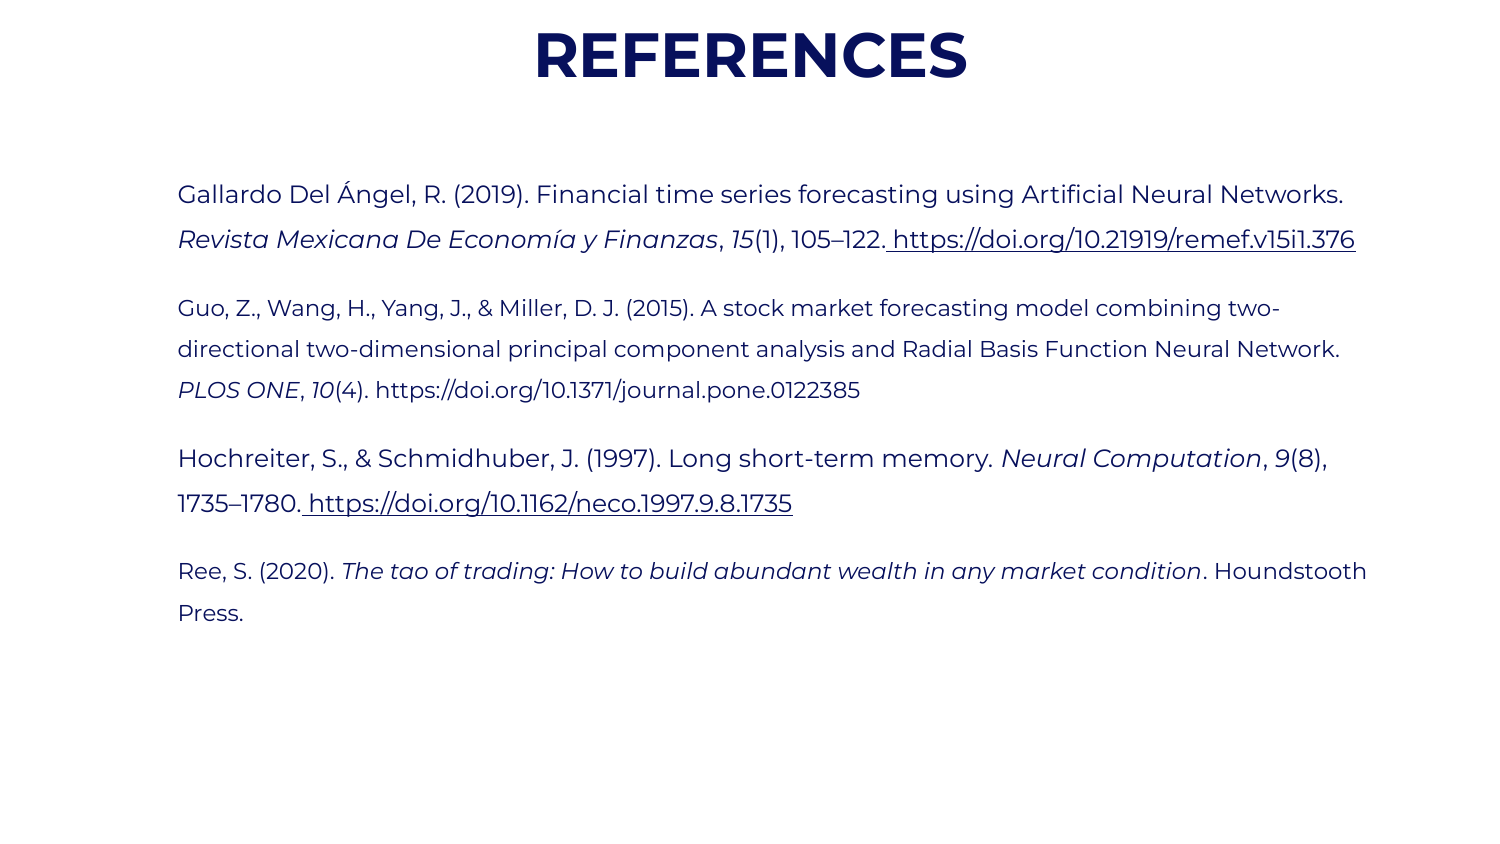

# REFERENCES
Gallardo Del Ángel, R. (2019). Financial time series forecasting using Artificial Neural Networks. Revista Mexicana De Economía y Finanzas, 15(1), 105–122. https://doi.org/10.21919/remef.v15i1.376
Guo, Z., Wang, H., Yang, J., & Miller, D. J. (2015). A stock market forecasting model combining two-directional two-dimensional principal component analysis and Radial Basis Function Neural Network. PLOS ONE, 10(4). https://doi.org/10.1371/journal.pone.0122385
Hochreiter, S., & Schmidhuber, J. (1997). Long short-term memory. Neural Computation, 9(8), 1735–1780. https://doi.org/10.1162/neco.1997.9.8.1735
Ree, S. (2020). The tao of trading: How to build abundant wealth in any market condition. Houndstooth Press.